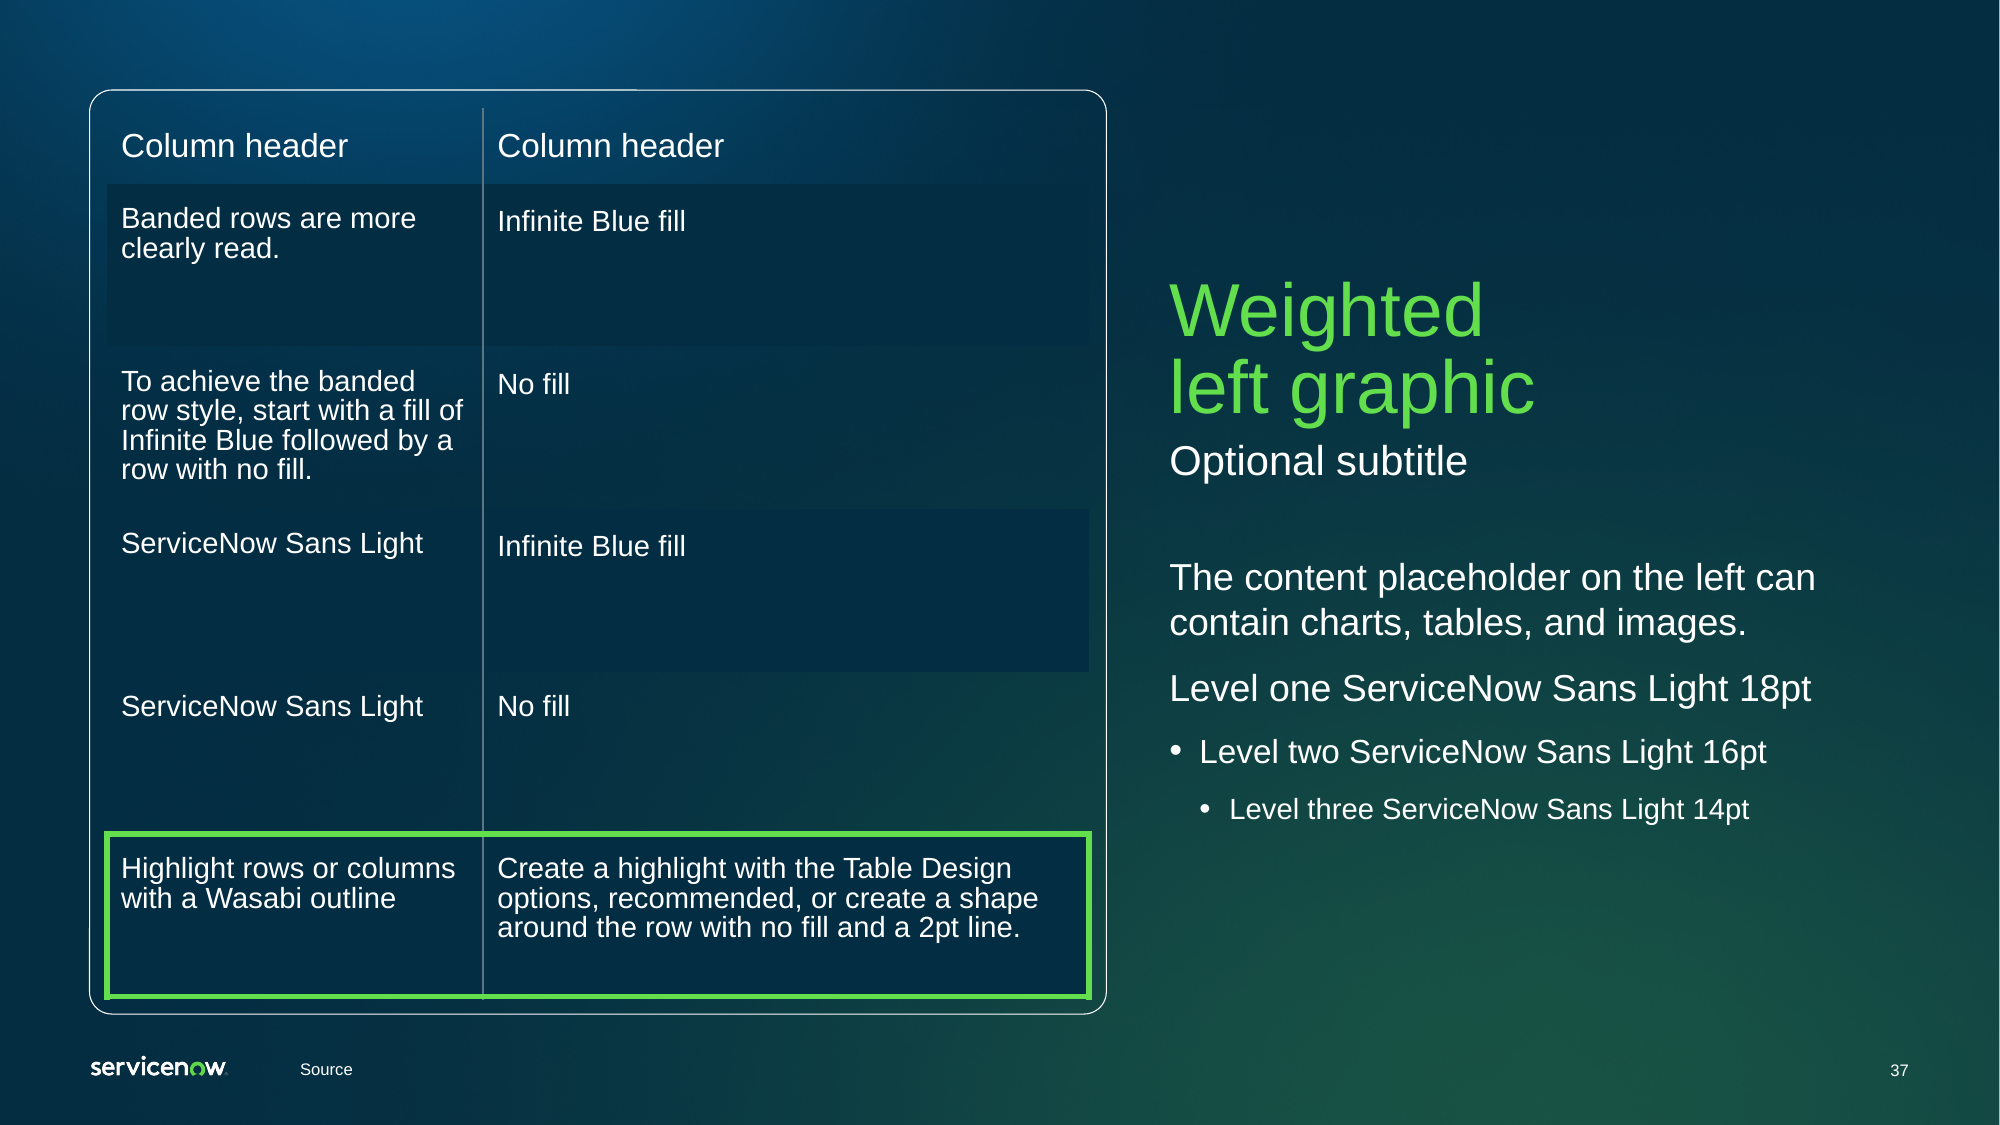

# Weighted left graphic
| Column header | Column header |
| --- | --- |
| Banded rows are more clearly read. | Infinite Blue fill |
| To achieve the banded row style, start with a fill of Infinite Blue followed by a row with no fill. | No fill |
| ServiceNow Sans Light | Infinite Blue fill |
| ServiceNow Sans Light | No fill |
| Highlight rows or columns with a Wasabi outline | Create a highlight with the Table Design options, recommended, or create a shape around the row with no fill and a 2pt line. |
Optional subtitle

The content placeholder on the left can contain charts, tables, and images.
Level one ServiceNow Sans Light 18pt
Level two ServiceNow Sans Light 16pt
Level three ServiceNow Sans Light 14pt

Source